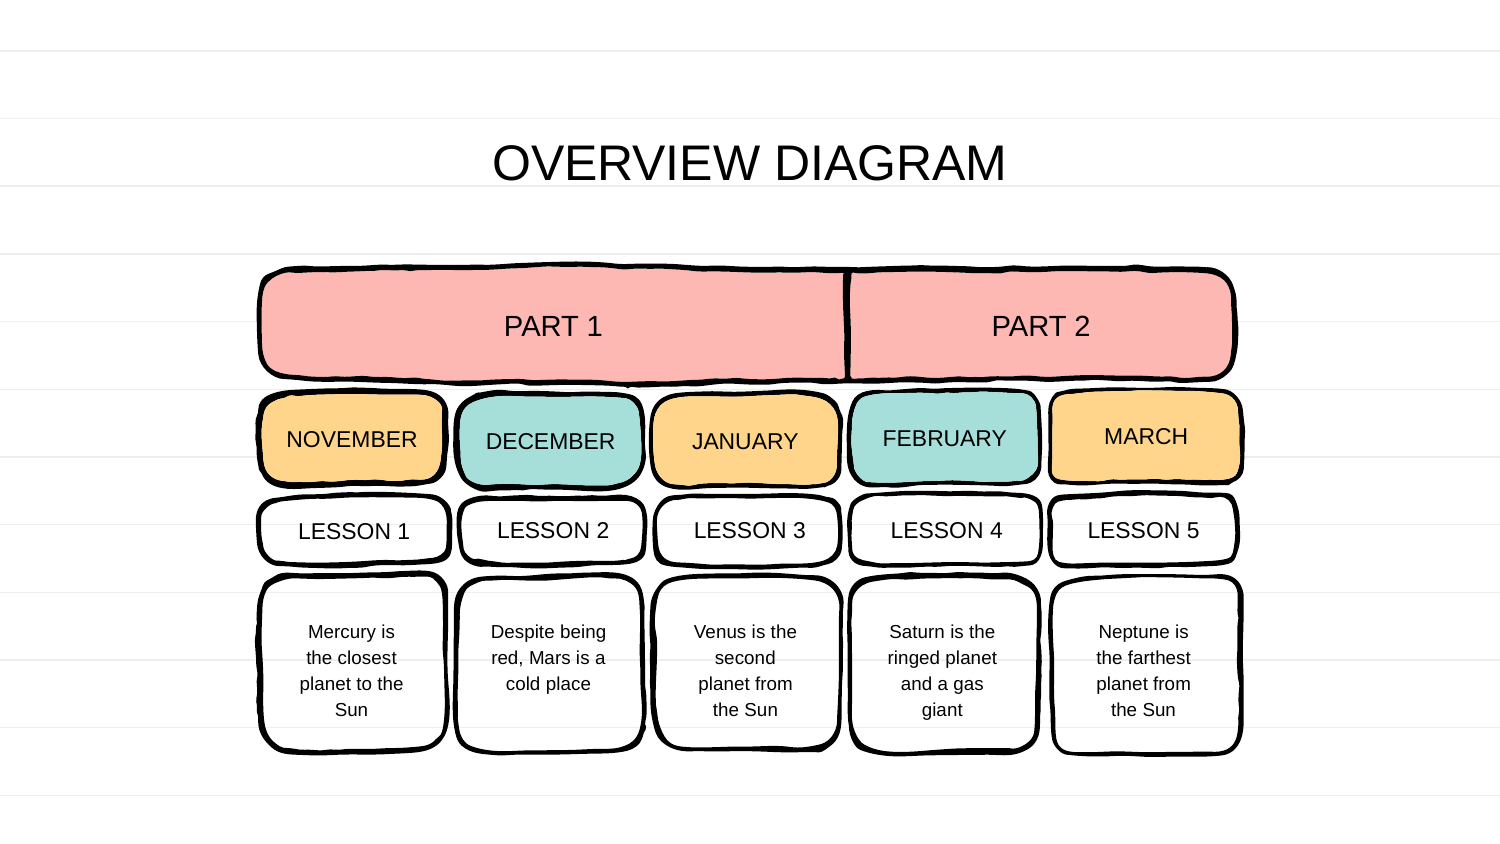

# OVERVIEW DIAGRAM

PART 1
PART 2

MARCH
FEBRUARY
NOVEMBER
JANUARY
DECEMBER

LESSON 1

LESSON 2
LESSON 3
LESSON 4
LESSON 5
Mercury is the closest planet to the Sun
Despite being red, Mars is a cold place
Venus is the second planet from the Sun
Saturn is the ringed planet and a gas giant
Neptune is the farthest planet from the Sun